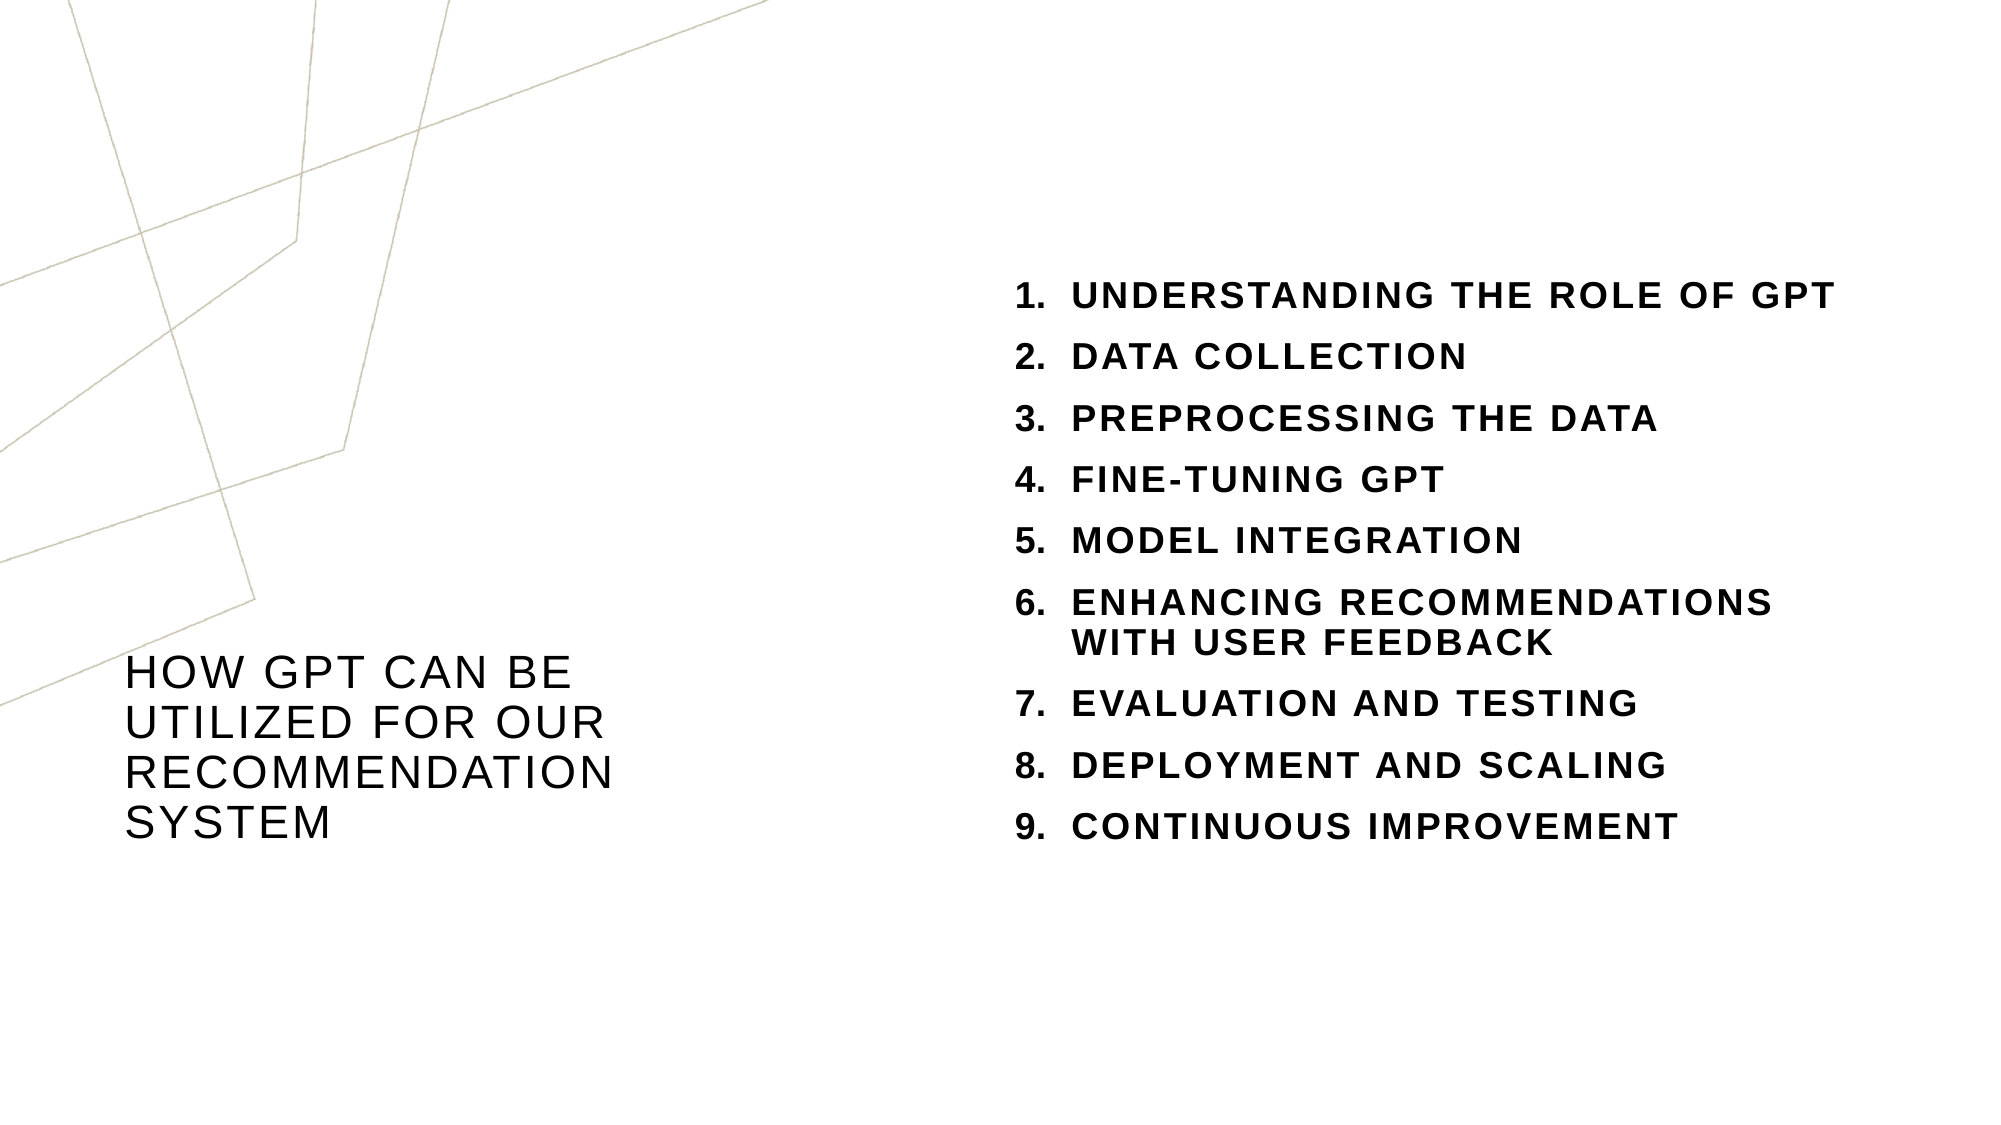

UNDERSTANDING THE ROLE OF GPT
DATA COLLECTION
PREPROCESSING THE DATA
FINE-TUNING GPT
MODEL INTEGRATION
ENHANCING RECOMMENDATIONS WITH USER FEEDBACK
EVALUATION AND TESTING
DEPLOYMENT AND SCALING
CONTINUOUS IMPROVEMENT
# How gpt can be utilized for our recommendation system